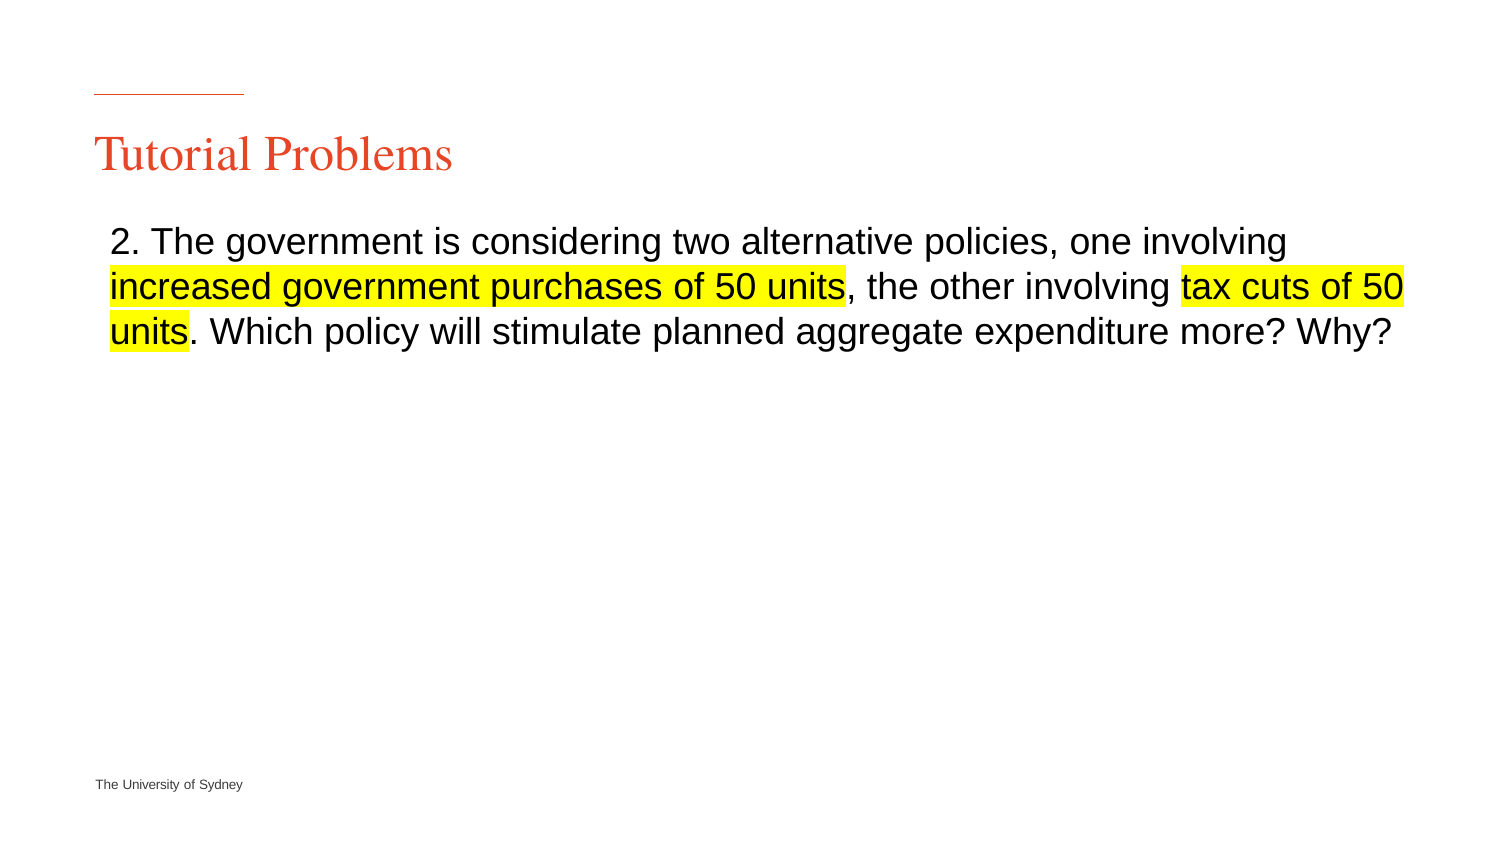

# Tutorial Problems
2. The government is considering two alternative policies, one involving increased government purchases of 50 units, the other involving tax cuts of 50 units. Which policy will stimulate planned aggregate expenditure more? Why?